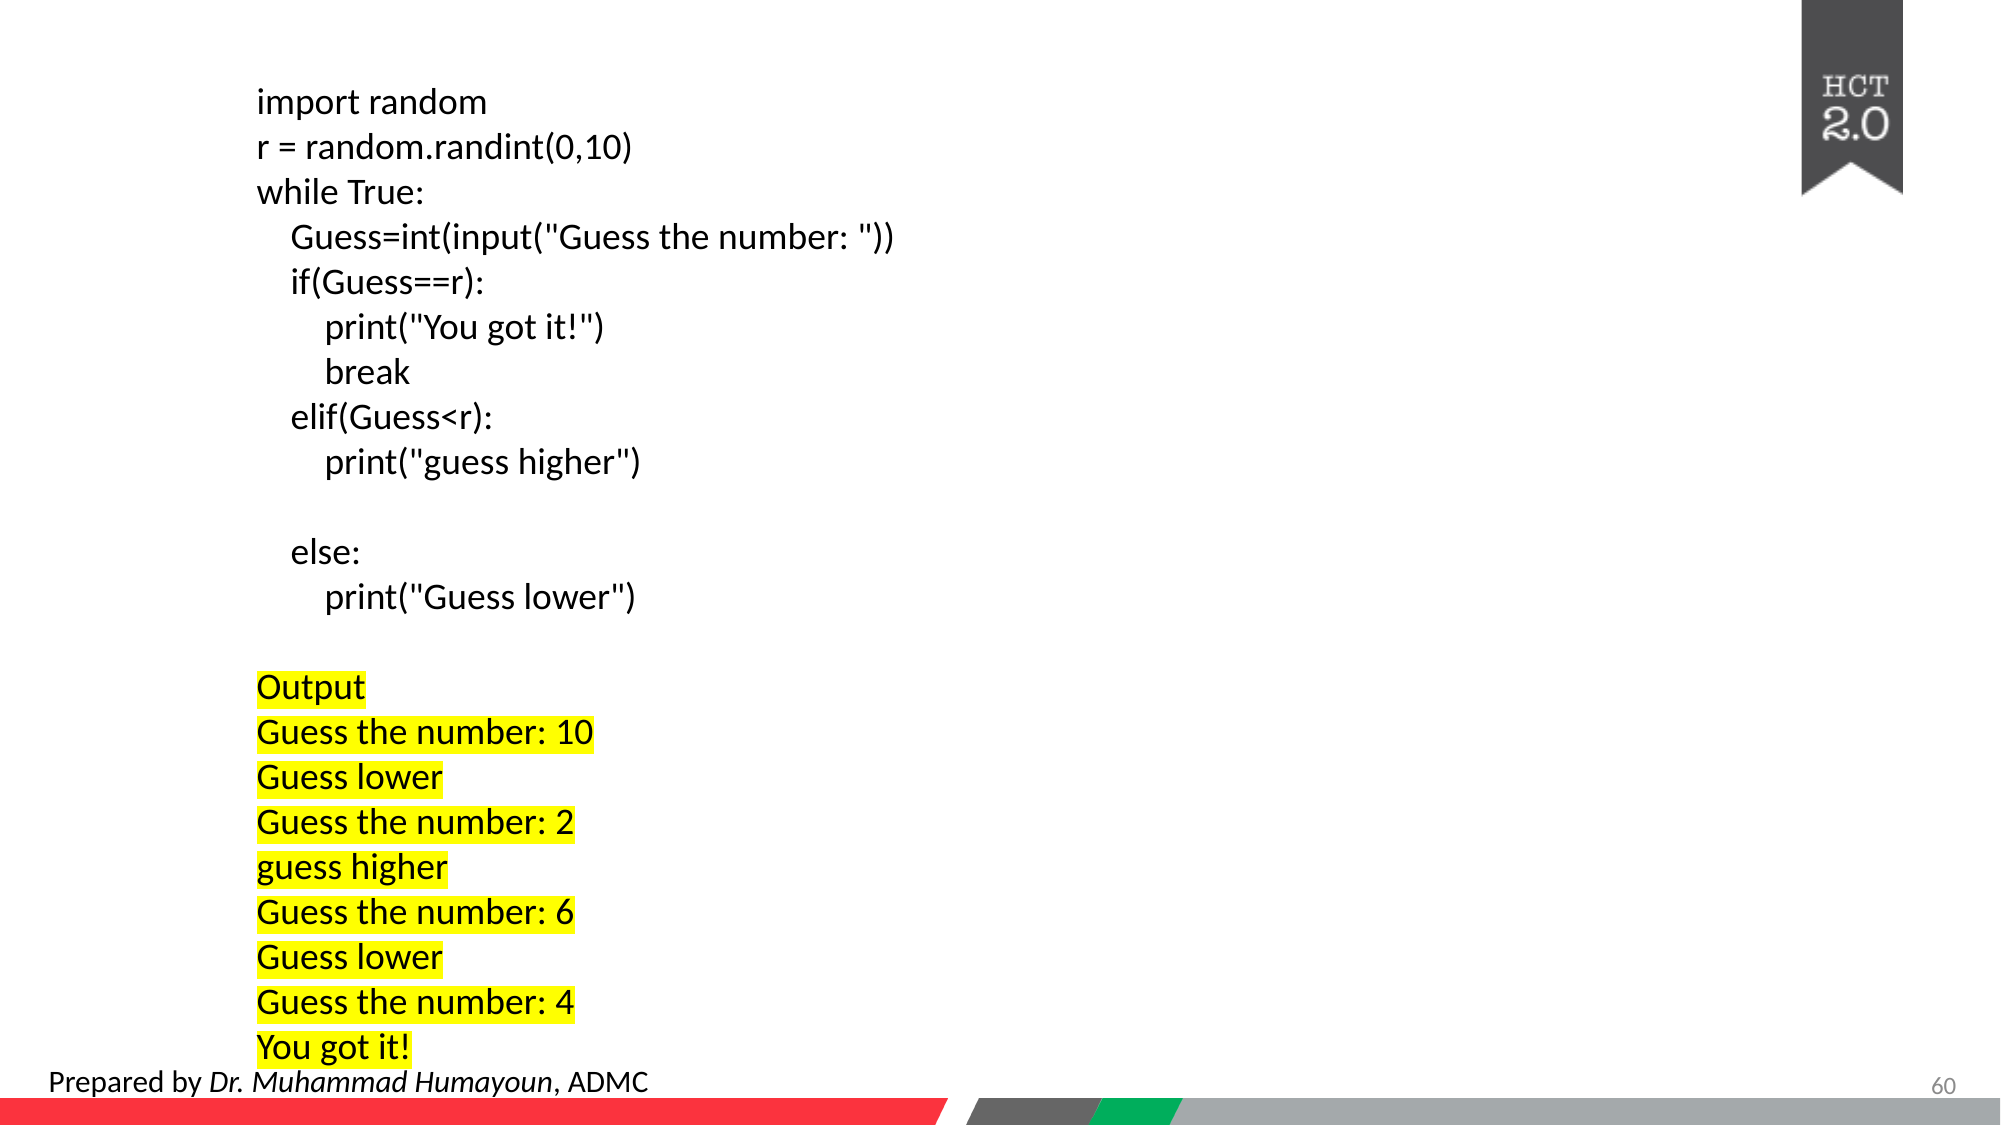

import random
r = random.randint(0,10)
while True:
    Guess=int(input("Guess the number: "))
    if(Guess==r):
        print("You got it!")
        break
    elif(Guess<r):
        print("guess higher")

    else:
        print("Guess lower")

Output
Guess the number: 10
Guess lower
Guess the number: 2
guess higher
Guess the number: 6
Guess lower
Guess the number: 4
You got it!
60